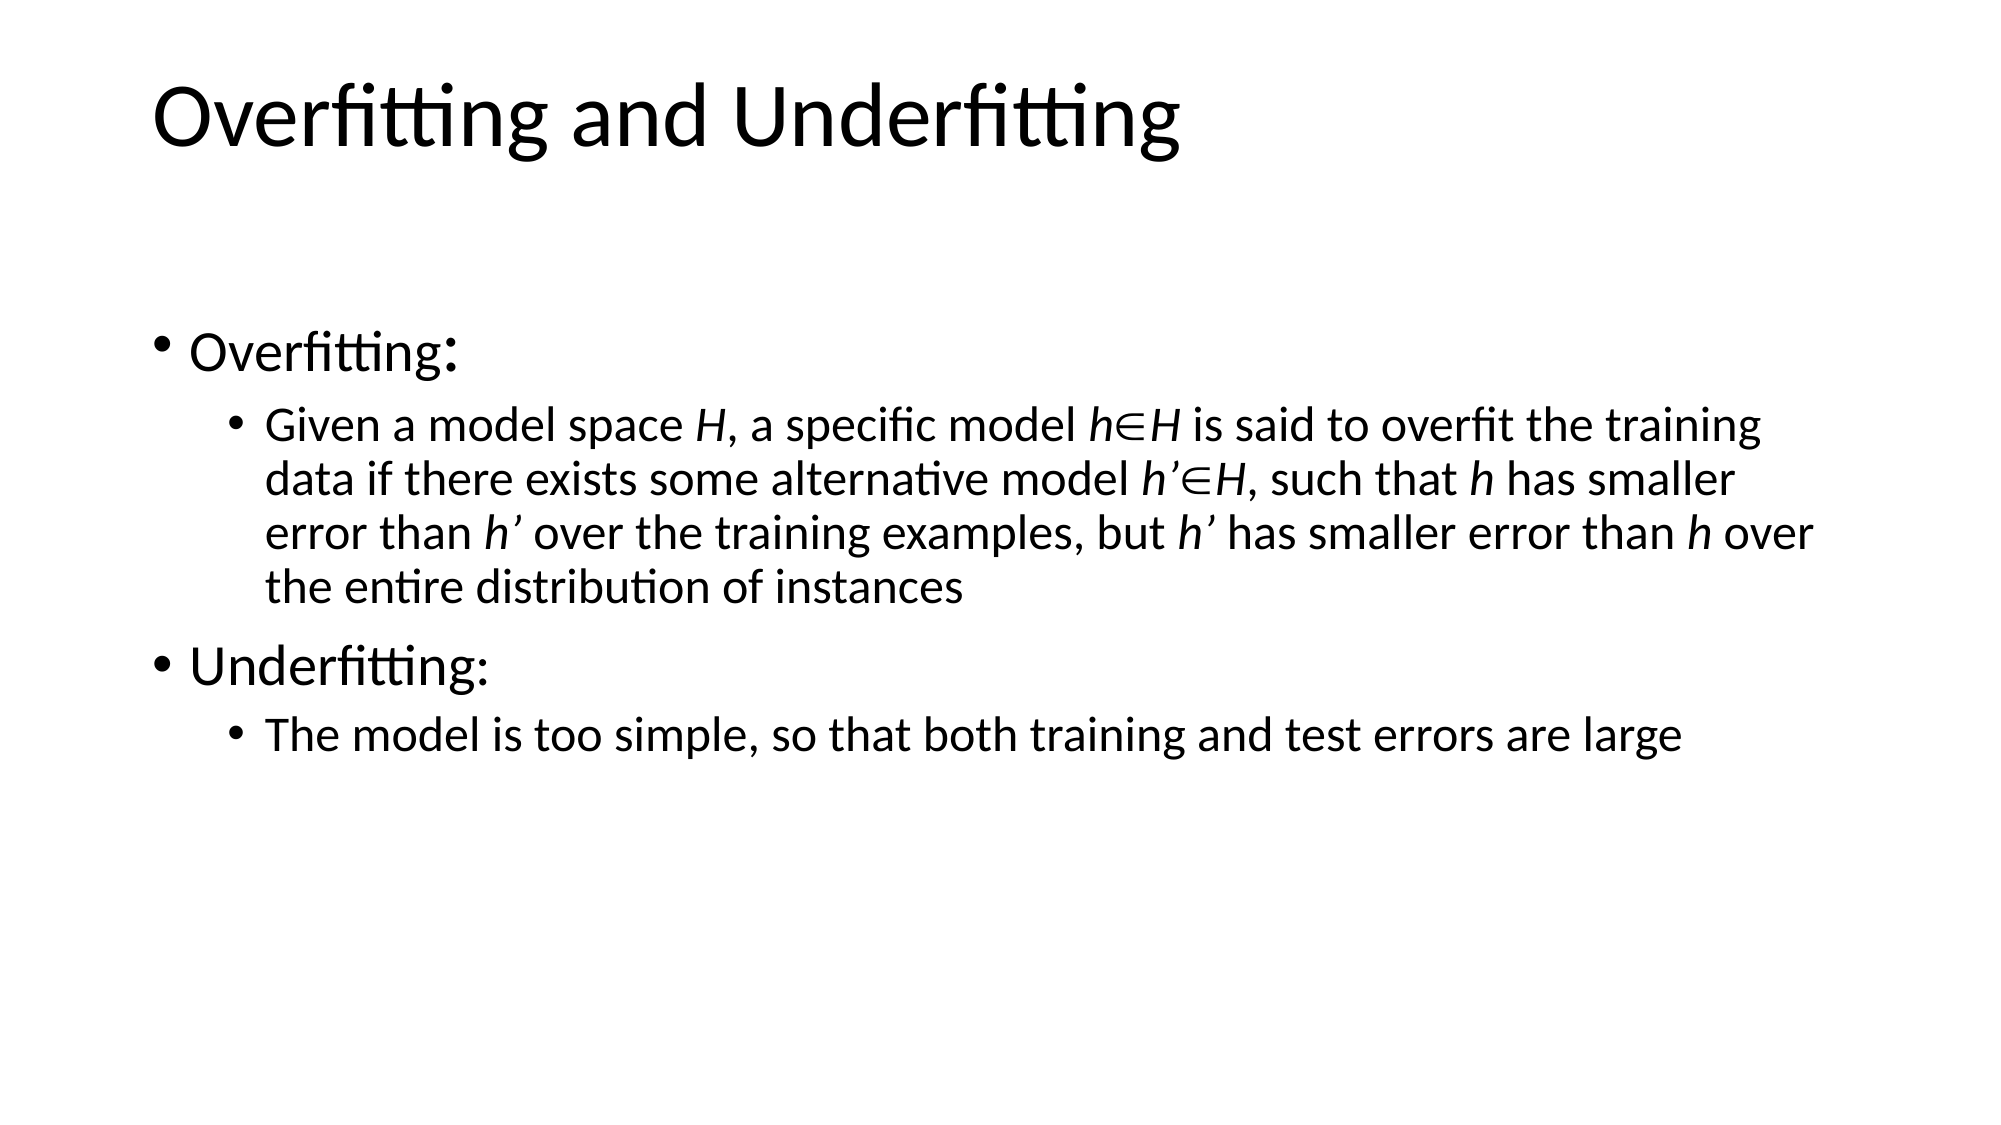

# Overfitting and Underfitting
Overfitting:
Given a model space H, a specific model h∈H is said to overfit the training data if there exists some alternative model h’∈H, such that h has smaller error than h’ over the training examples, but h’ has smaller error than h over the entire distribution of instances
Underfitting:
The model is too simple, so that both training and test errors are large